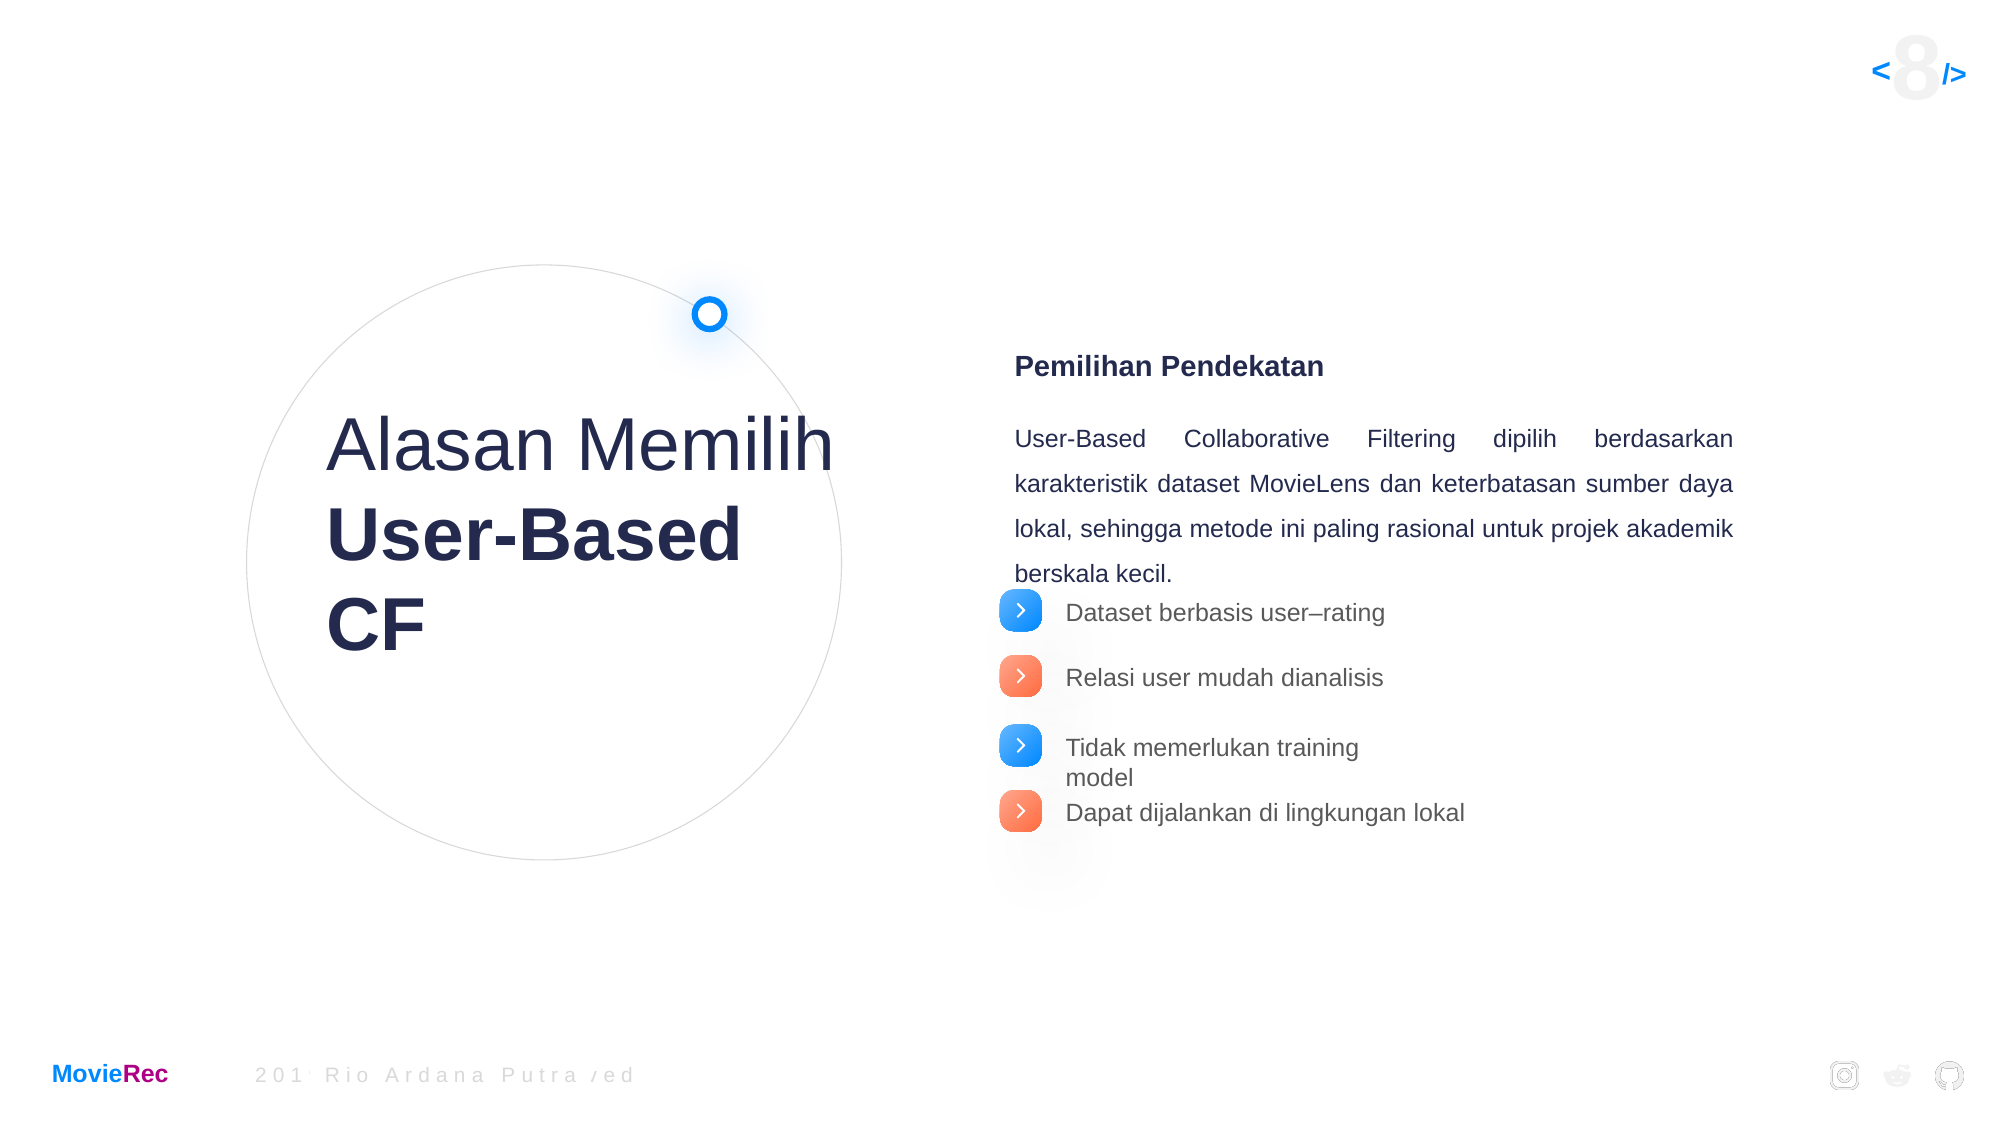

Pemilihan Pendekatan
Alasan Memilih
User-Based CF
User-Based Collaborative Filtering dipilih berdasarkan karakteristik dataset MovieLens dan keterbatasan sumber daya lokal, sehingga metode ini paling rasional untuk projek akademik berskala kecil.
Dataset berbasis user–rating

Relasi user mudah dianalisis

Tidak memerlukan training model

Dapat dijalankan di lingkungan lokal

MovieRec
Rio Ardana Putra